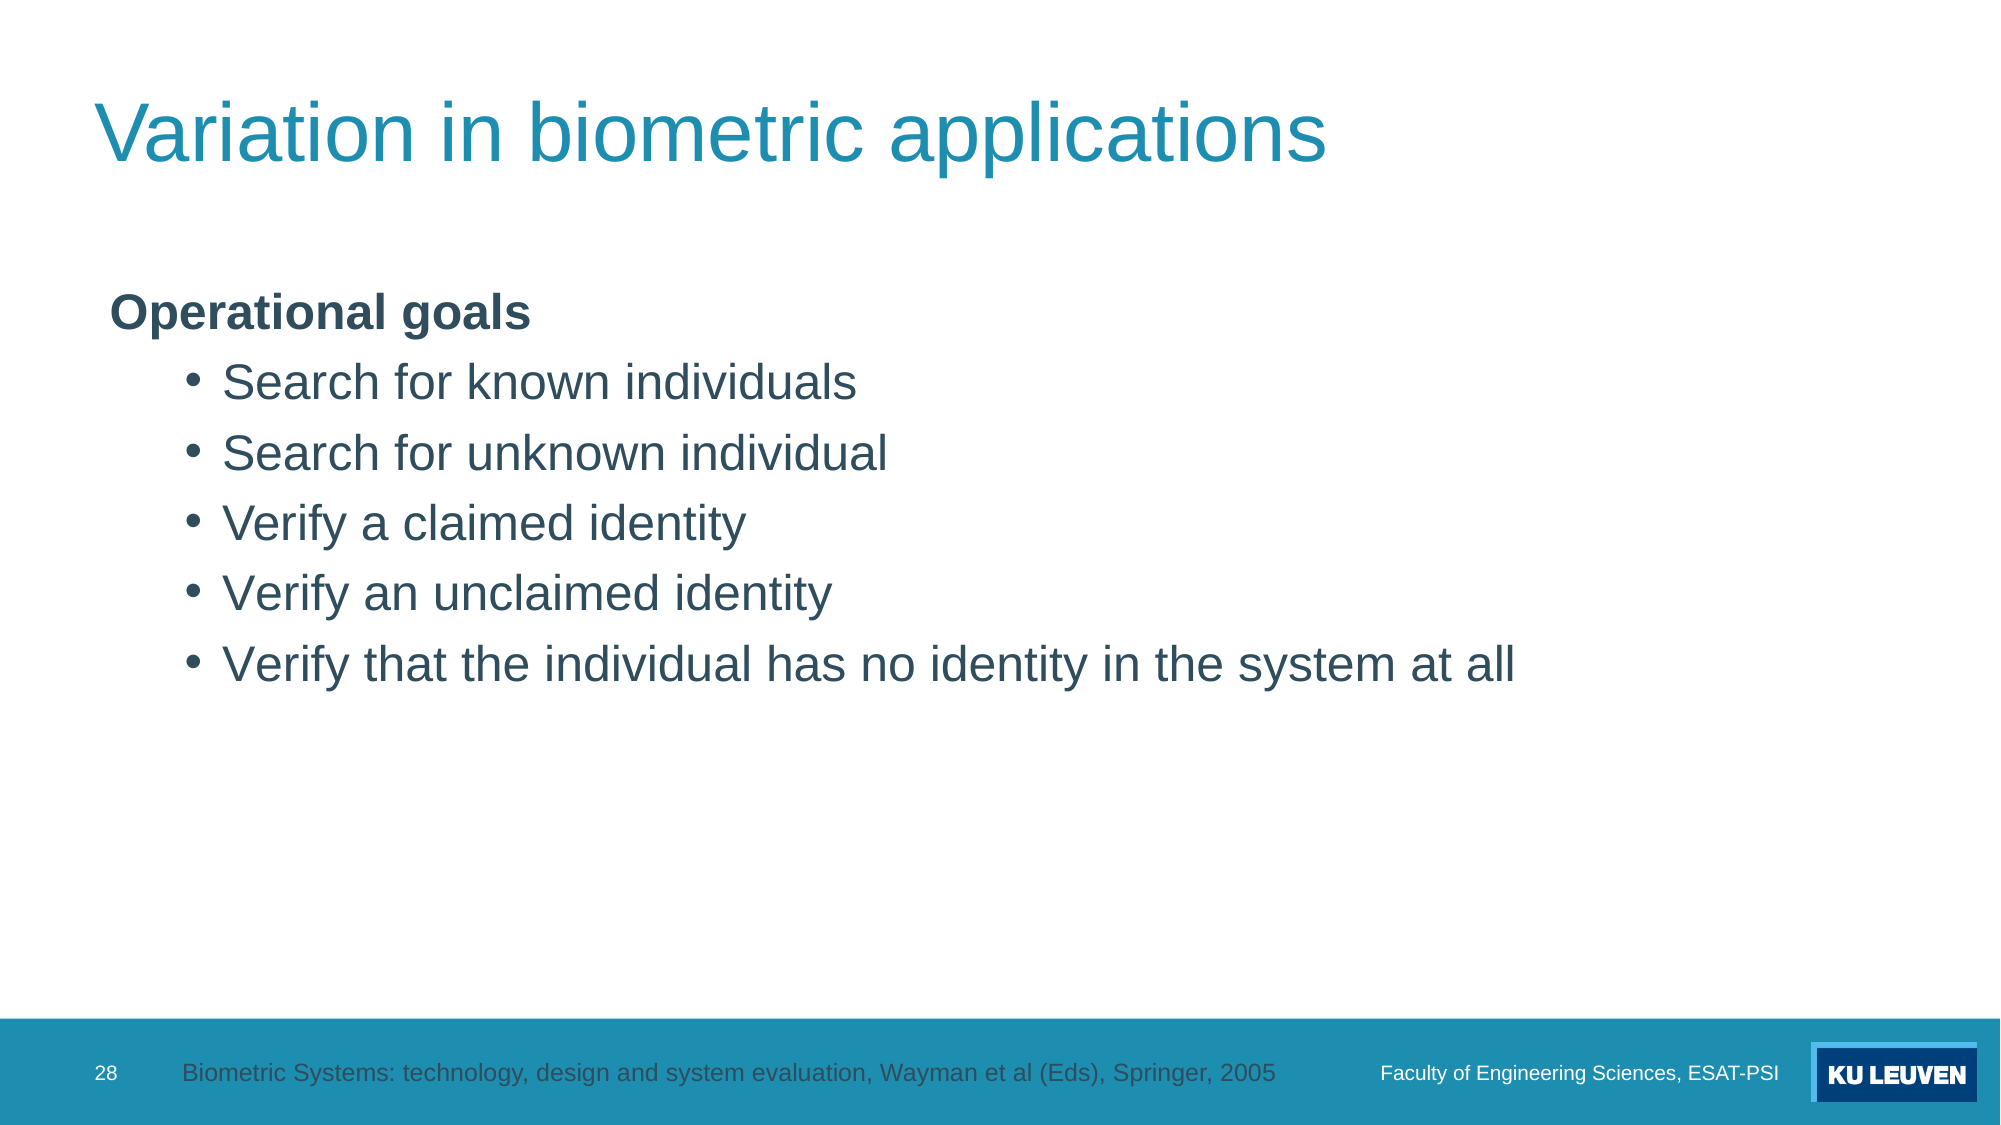

# Variation in biometric applications
Operational goals
Search for known individuals
Search for unknown individual
Verify a claimed identity
Verify an unclaimed identity
Verify that the individual has no identity in the system at all

28
Faculty of Engineering Sciences, ESAT-PSI
Biometric Systems: technology, design and system evaluation, Wayman et al (Eds), Springer, 2005